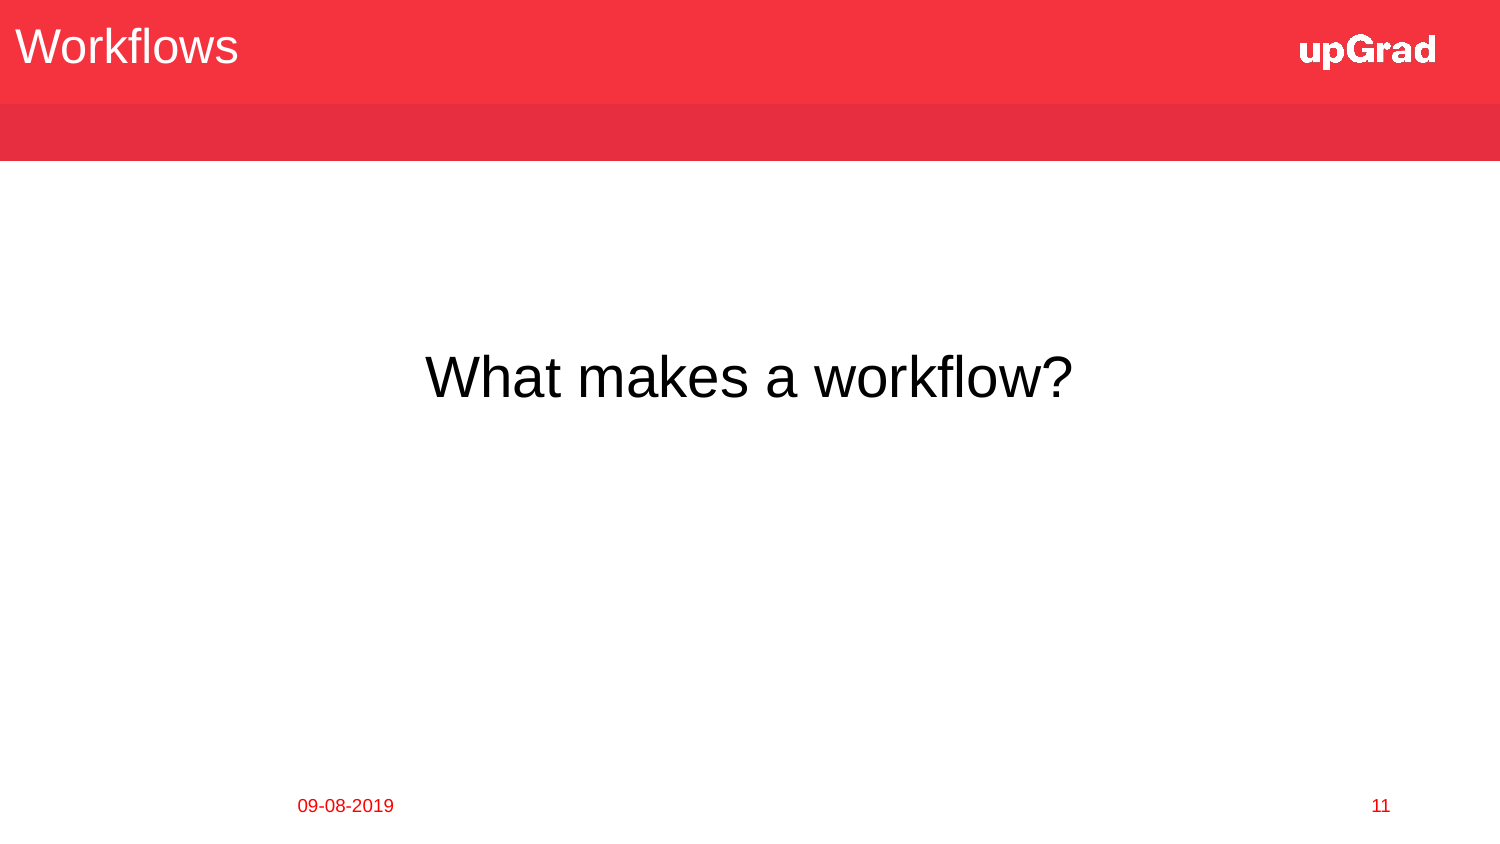

Workflows

What makes a workflow?
11
09-08-2019